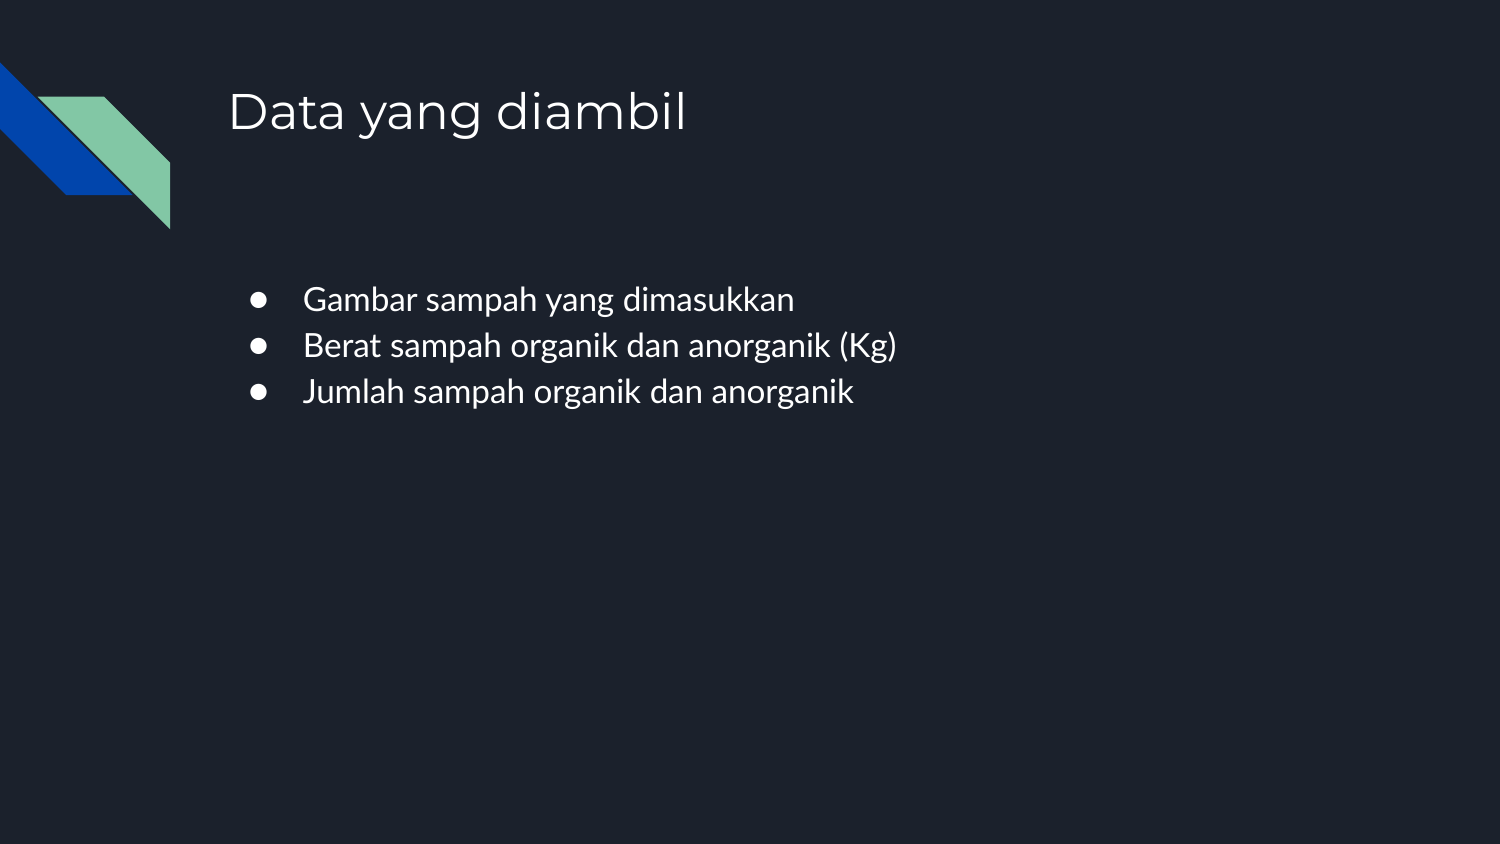

# Data yang diambil
Gambar sampah yang dimasukkan
Berat sampah organik dan anorganik (Kg)
Jumlah sampah organik dan anorganik